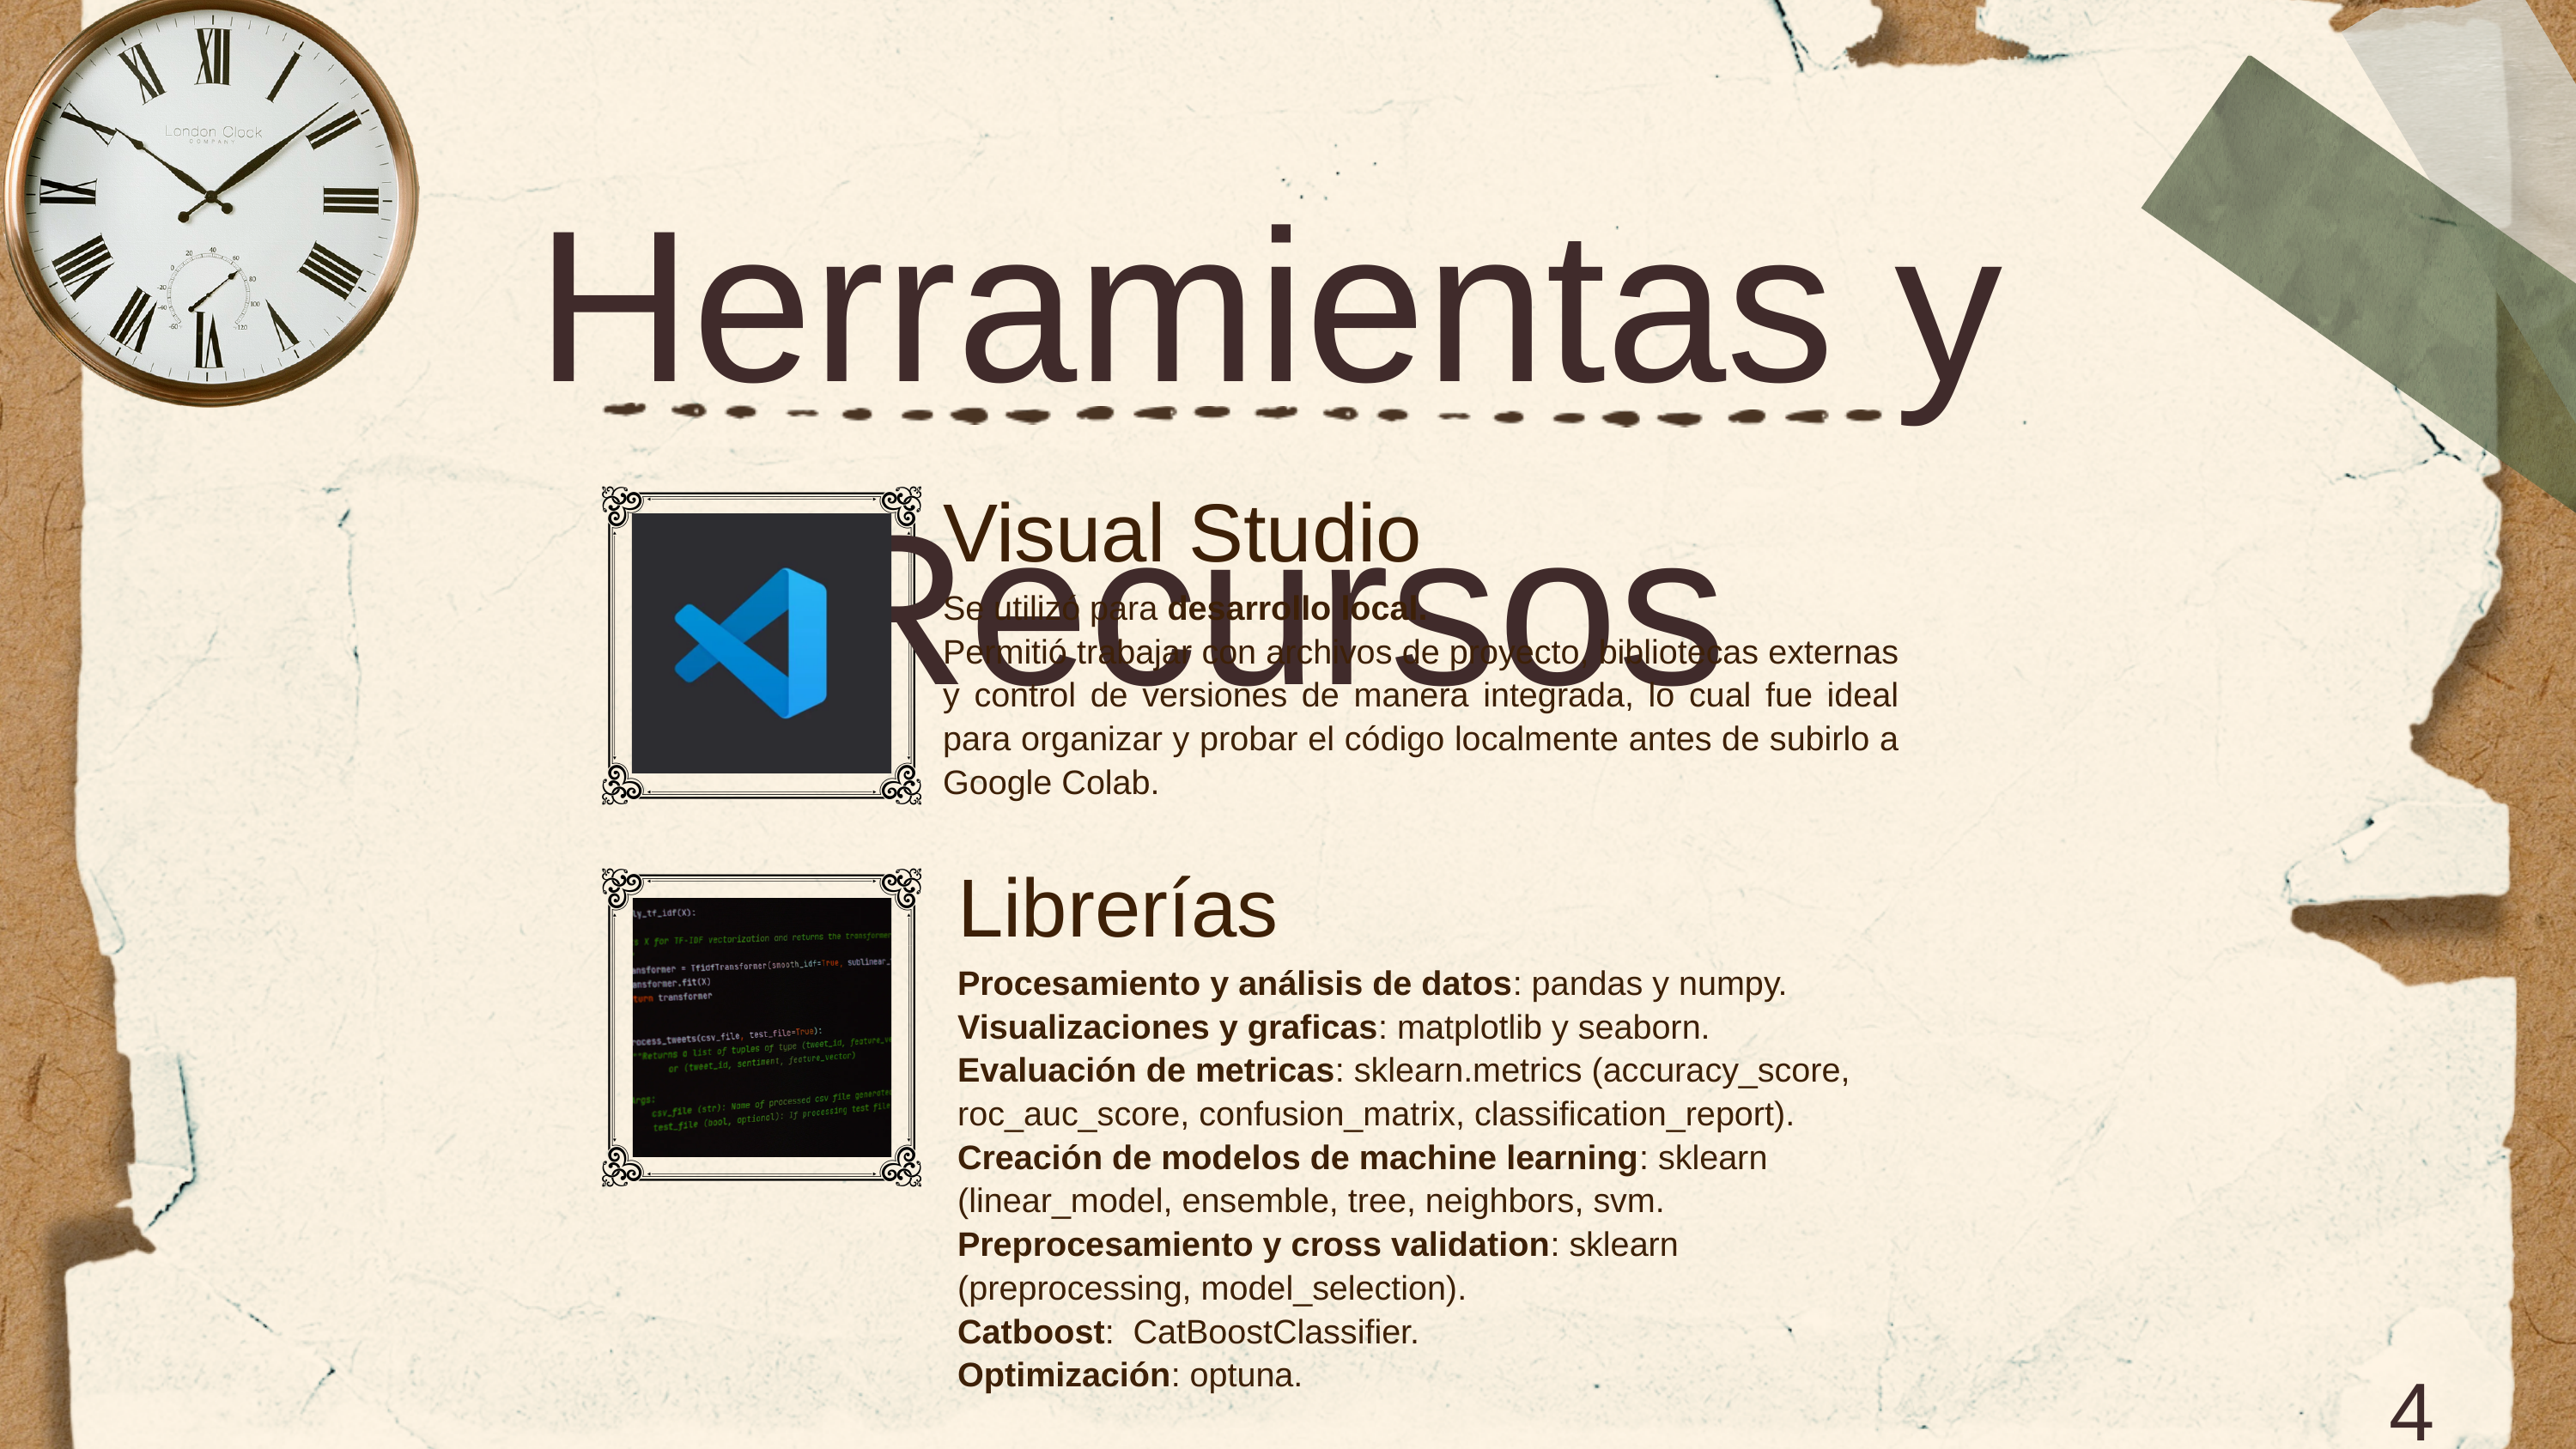

Herramientas y Recursos

Visual Studio

Se utilizó para desarrollo local.
Permitió trabajar con archivos de proyecto, bibliotecas externas y control de versiones de manera integrada, lo cual fue ideal para organizar y probar el código localmente antes de subirlo a Google Colab.

Librerías

Procesamiento y análisis de datos: pandas y numpy.   Visualizaciones y graficas: matplotlib y seaborn.
Evaluación de metricas: sklearn.metrics (accuracy_score, roc_auc_score, confusion_matrix, classification_report). Creación de modelos de machine learning: sklearn (linear_model, ensemble, tree, neighbors, svm. Preprocesamiento y cross validation: sklearn (preprocessing, model_selection).
Catboost:  CatBoostClassifier.
Optimización: optuna.
4